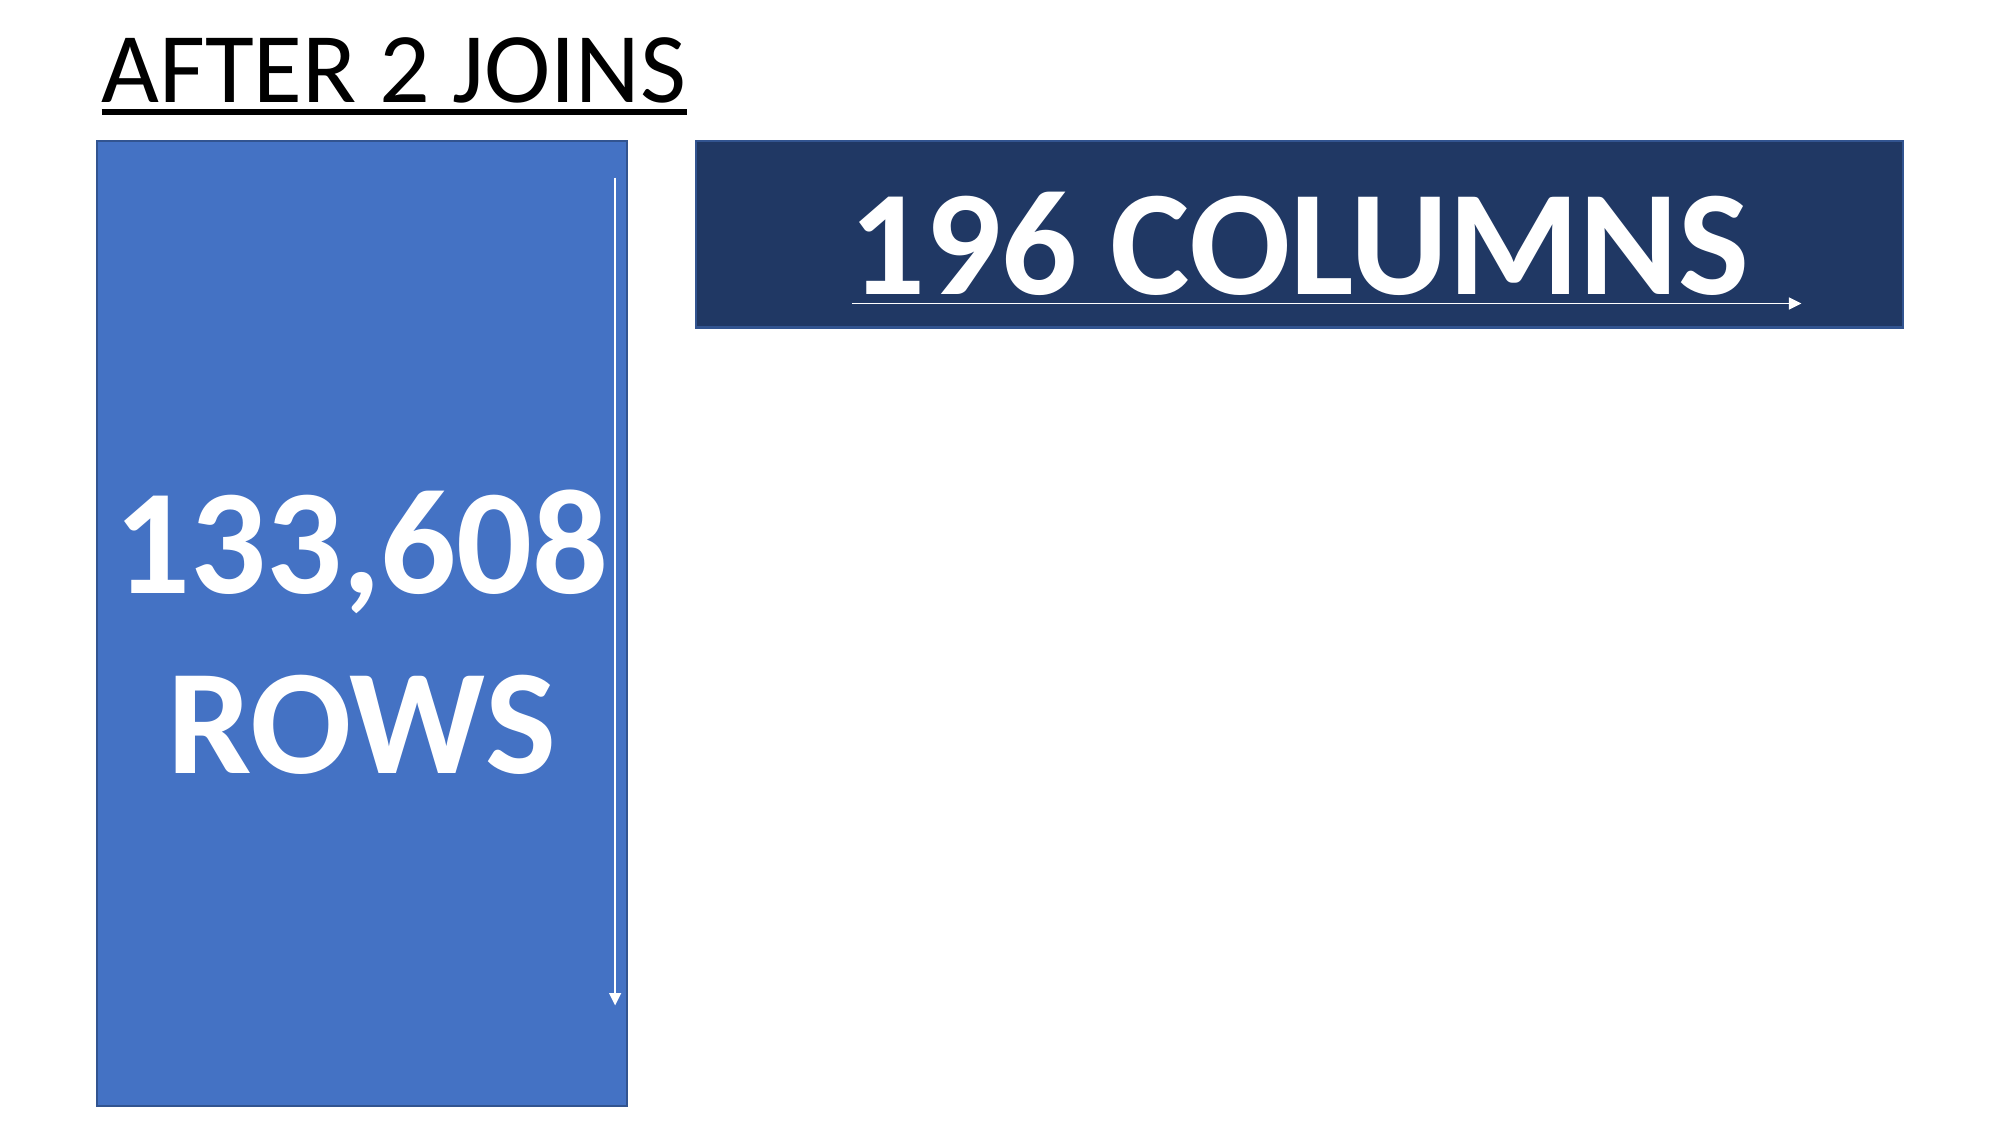

AFTER 2 JOINS
196 COLUMNS
133,608
ROWS